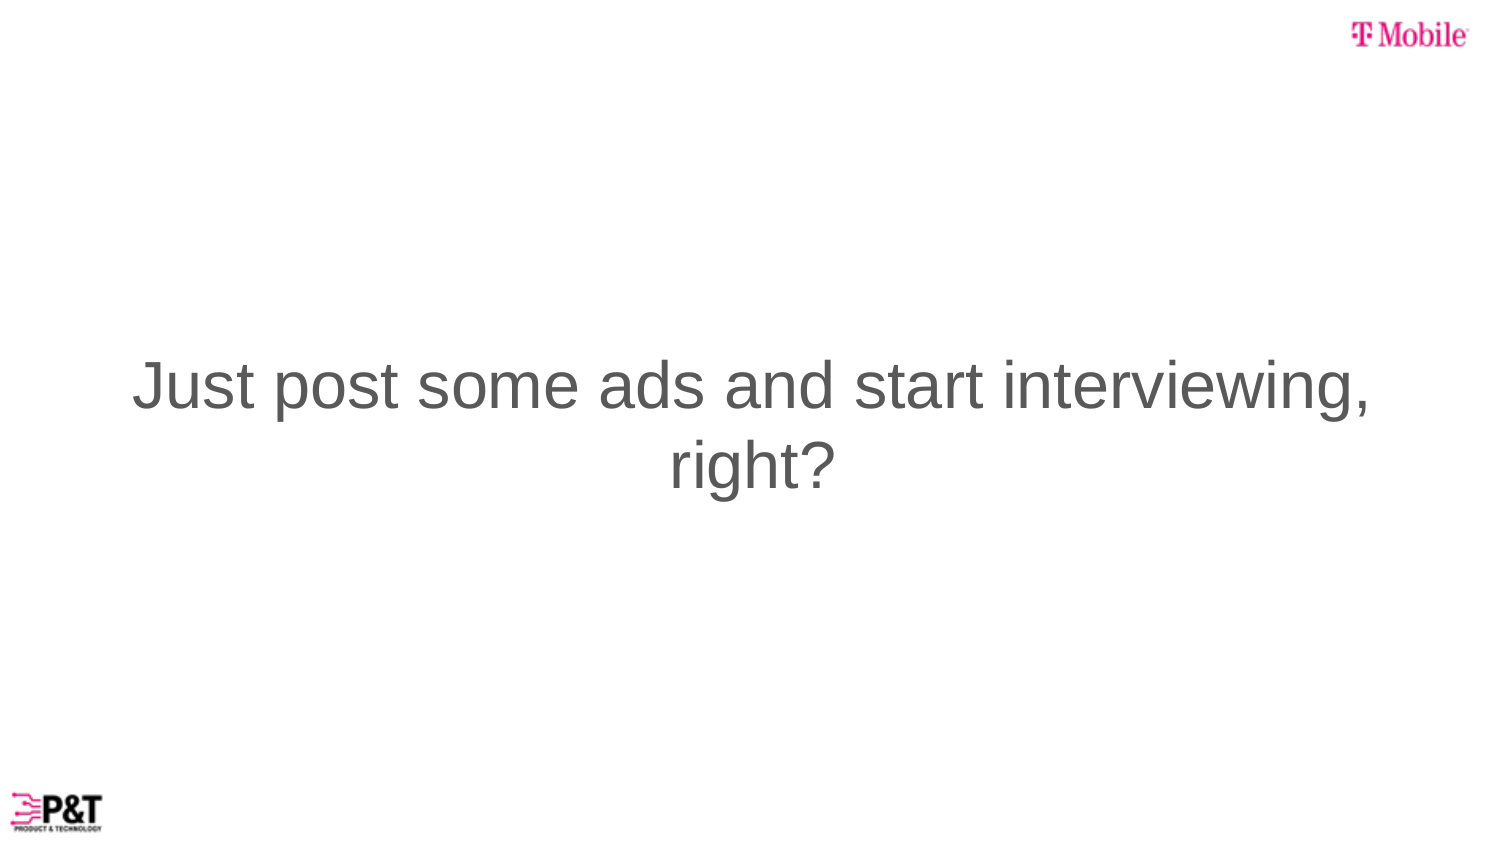

Just post some ads and start interviewing, right?